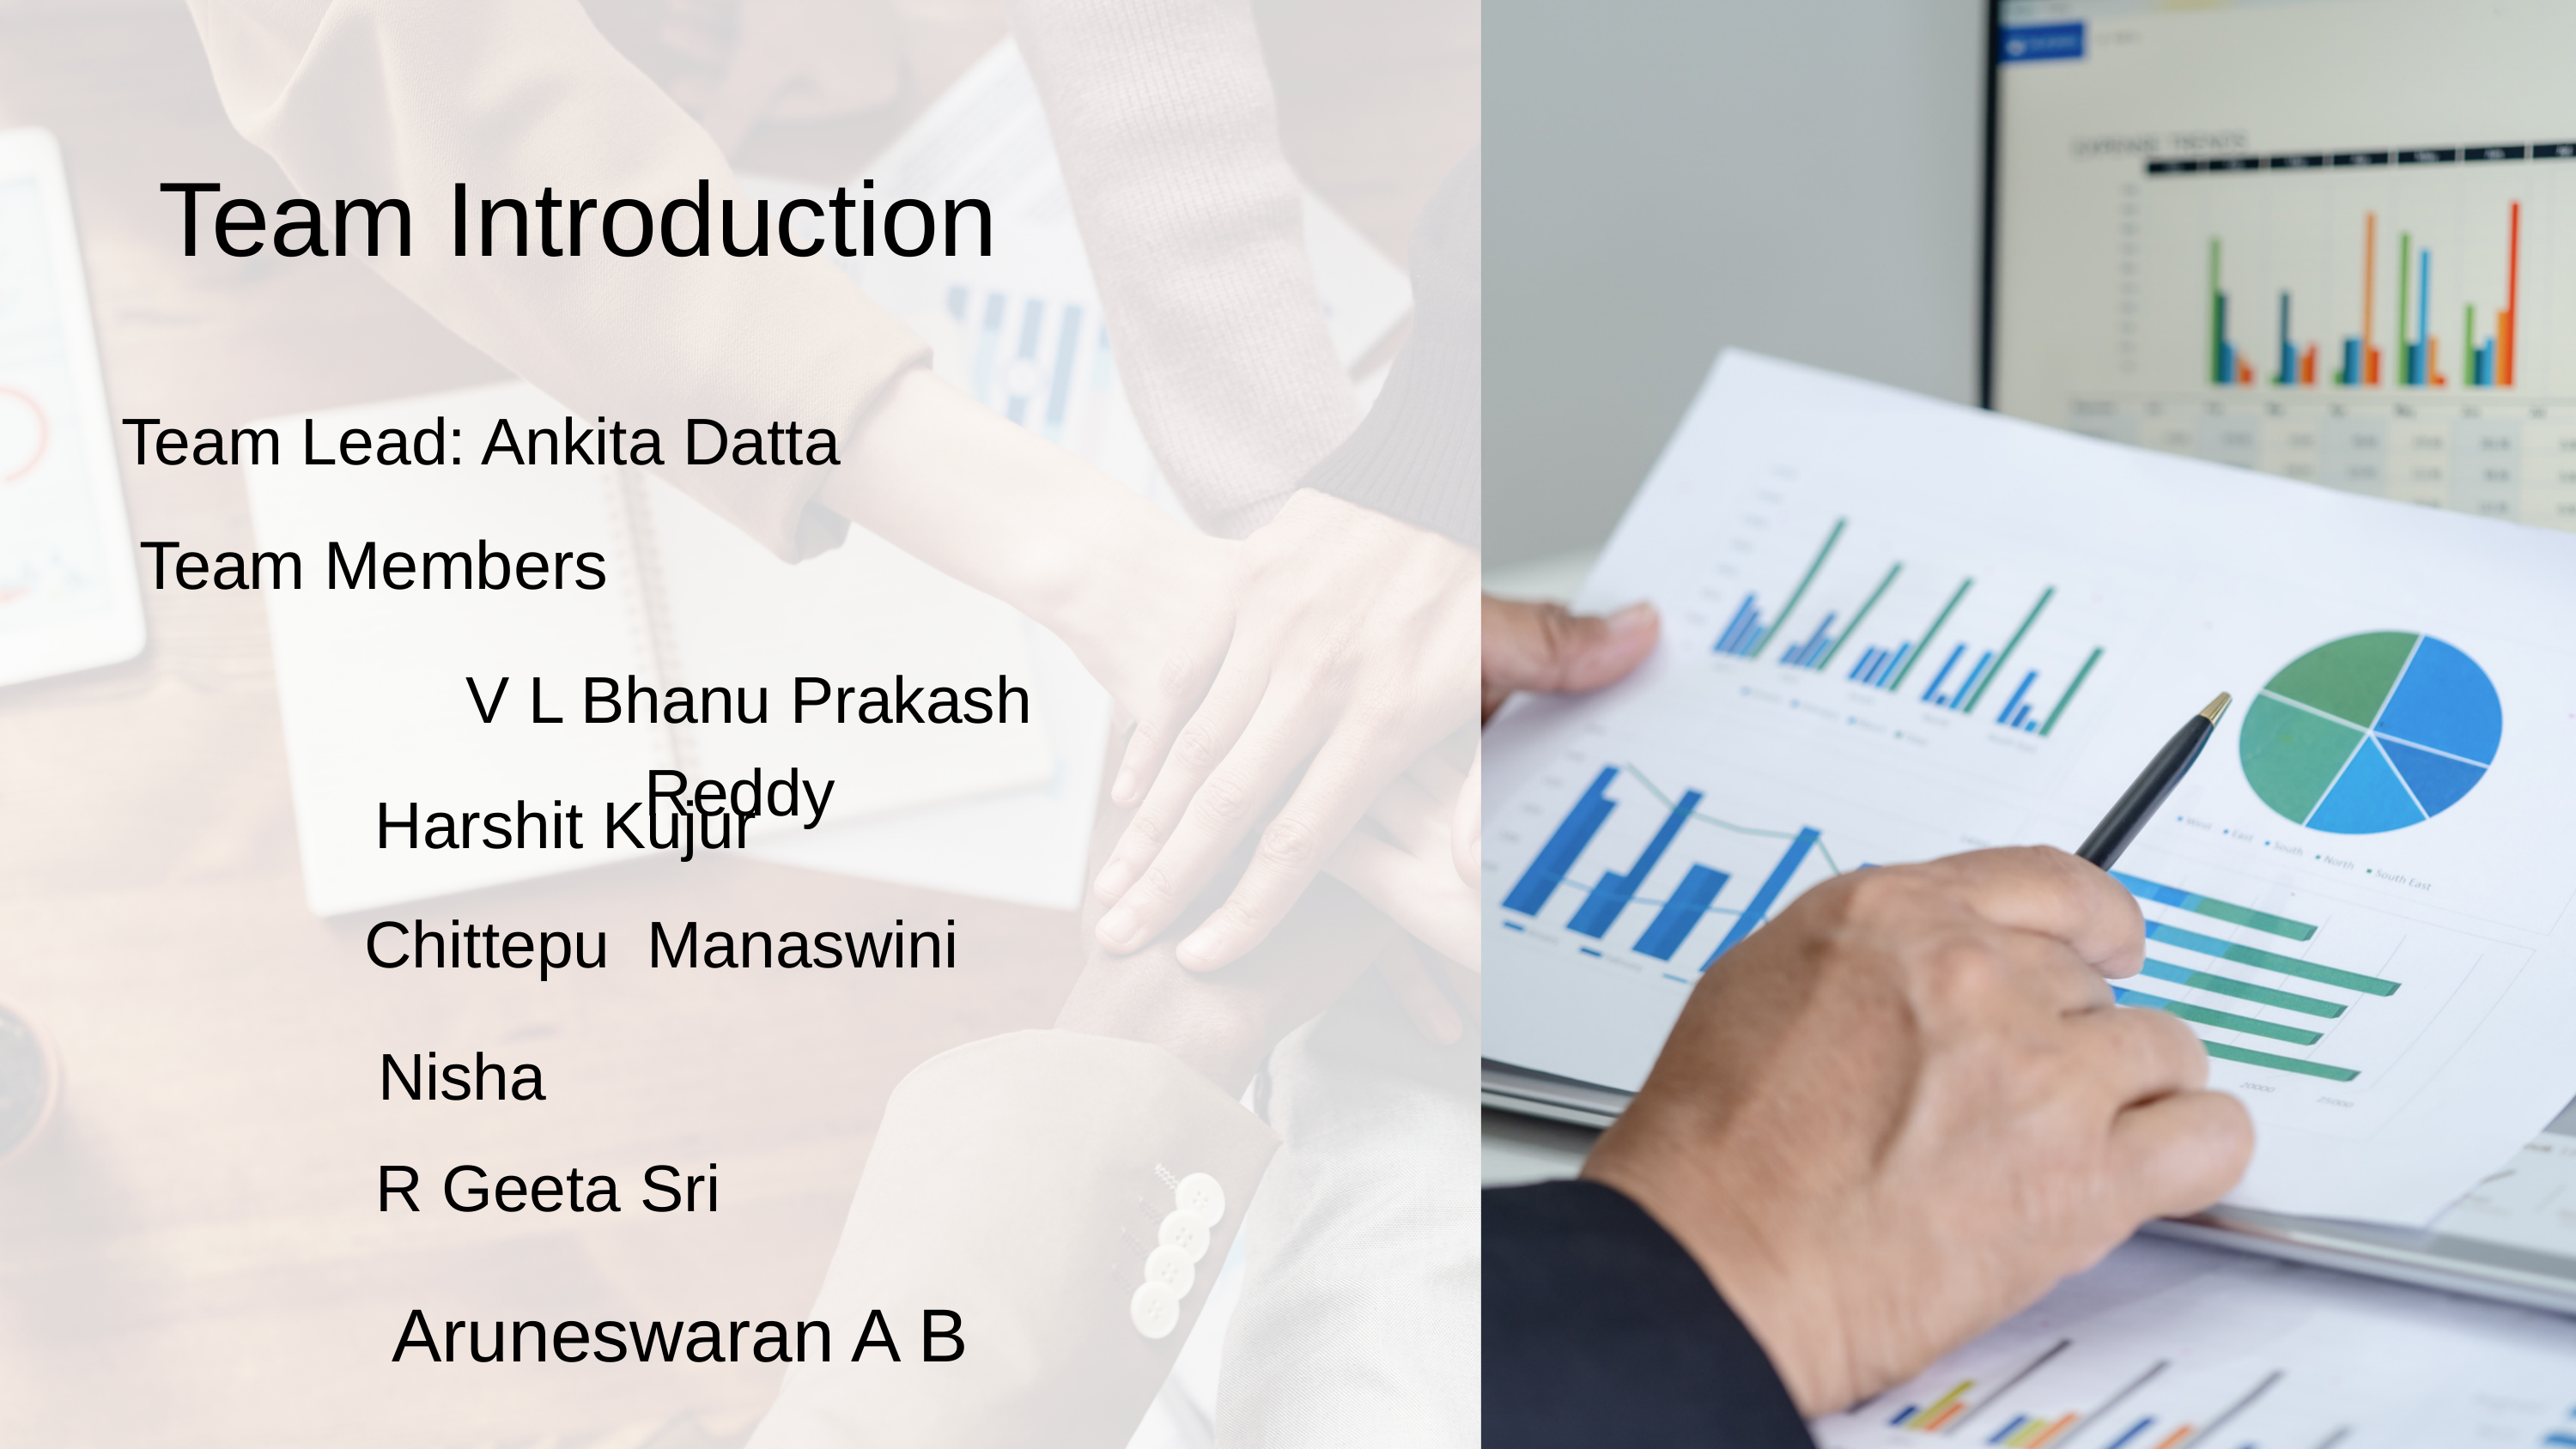

Team Introduction
Team Lead: Ankita Datta
Team Members
V L Bhanu Prakash Reddy
Harshit Kujur
Chittepu  Manaswini
Nisha
R Geeta Sri
Aruneswaran A B